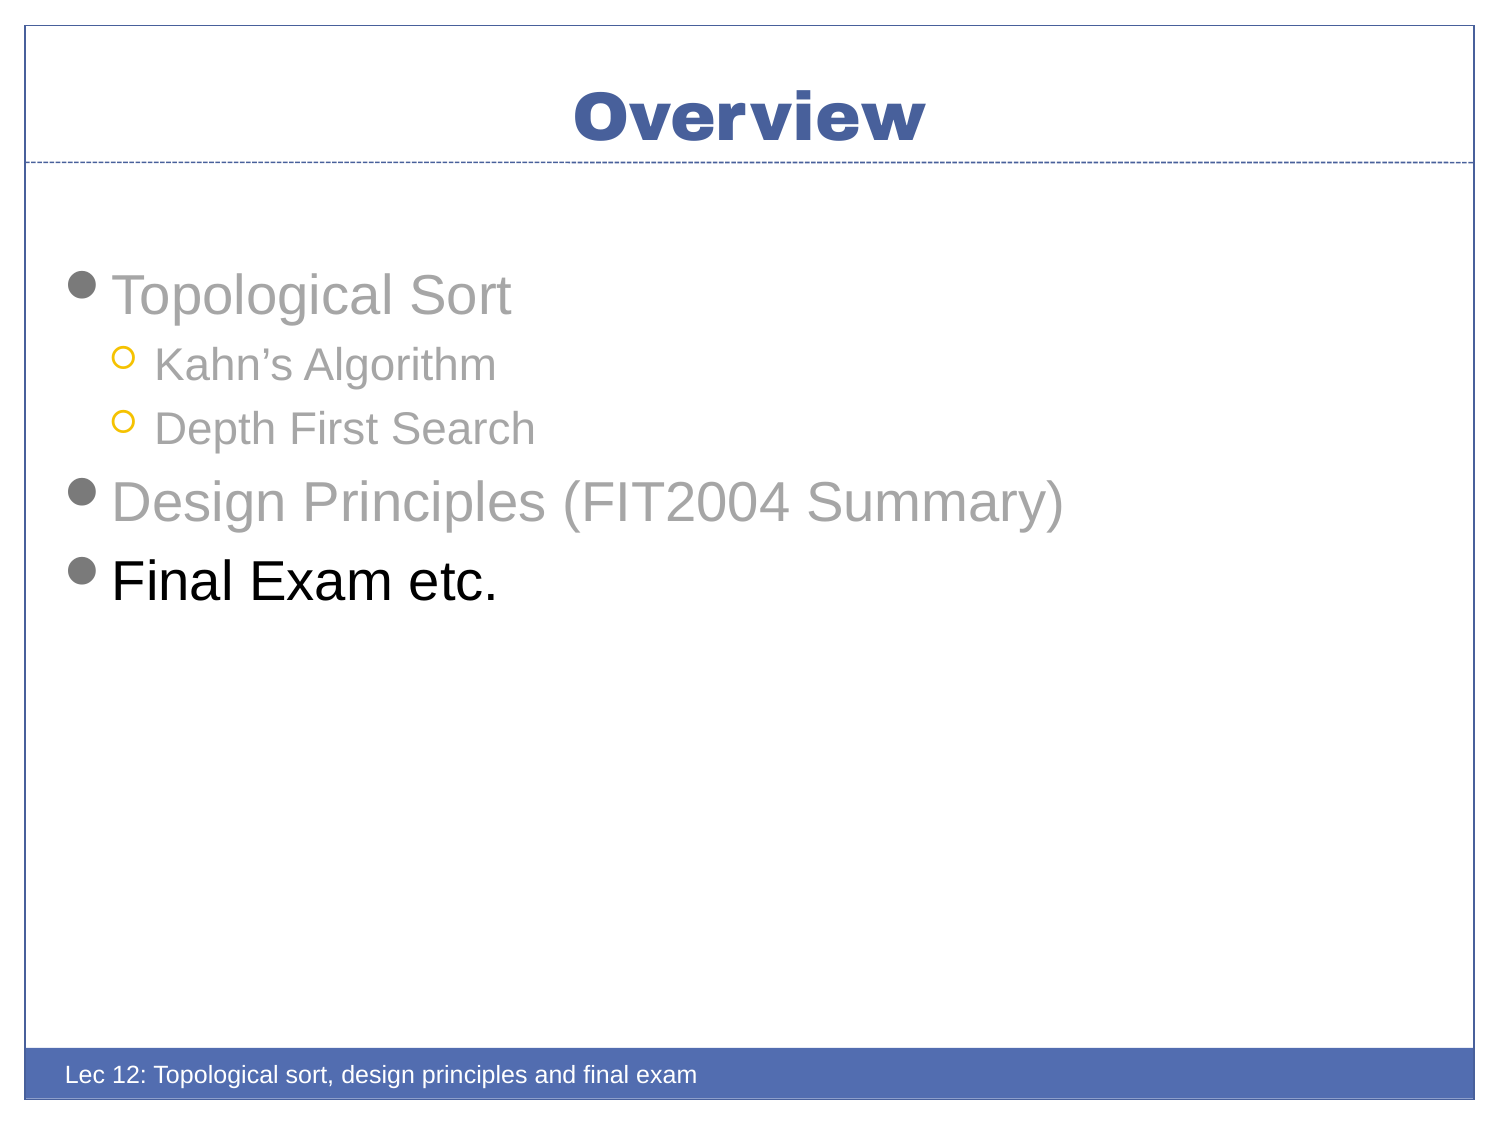

# Overview
Topological Sort
Kahn’s Algorithm
Depth First Search
Design Principles (FIT2004 Summary)
Final Exam etc.

Lec 12: Topological sort, design principles and final exam